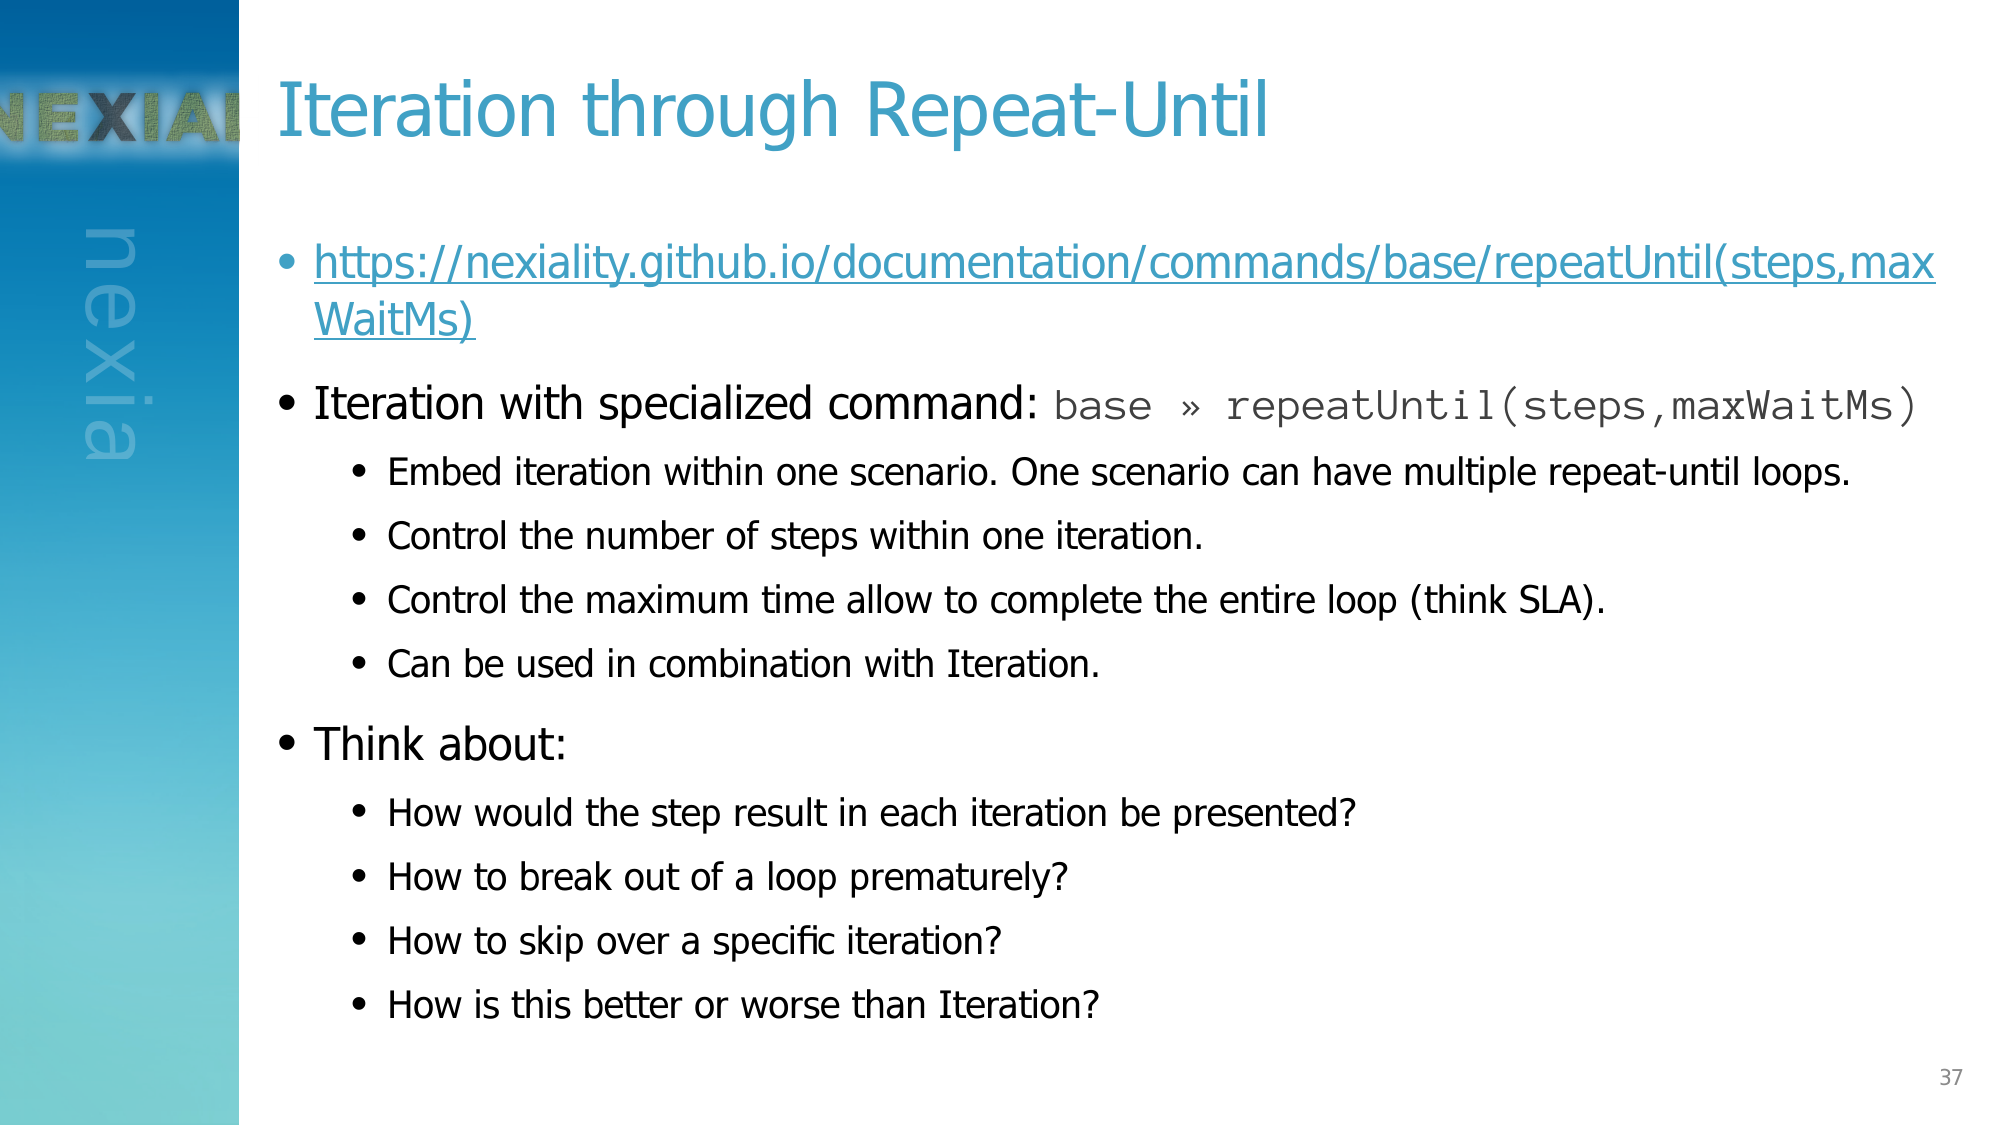

# Iteration through Repeat-Until
https://nexiality.github.io/documentation/commands/base/repeatUntil(steps,maxWaitMs)
Iteration with specialized command: base » repeatUntil(steps,maxWaitMs)
Embed iteration within one scenario. One scenario can have multiple repeat-until loops.
Control the number of steps within one iteration.
Control the maximum time allow to complete the entire loop (think SLA).
Can be used in combination with Iteration.
Think about:
How would the step result in each iteration be presented?
How to break out of a loop prematurely?
How to skip over a specific iteration?
How is this better or worse than Iteration?

37